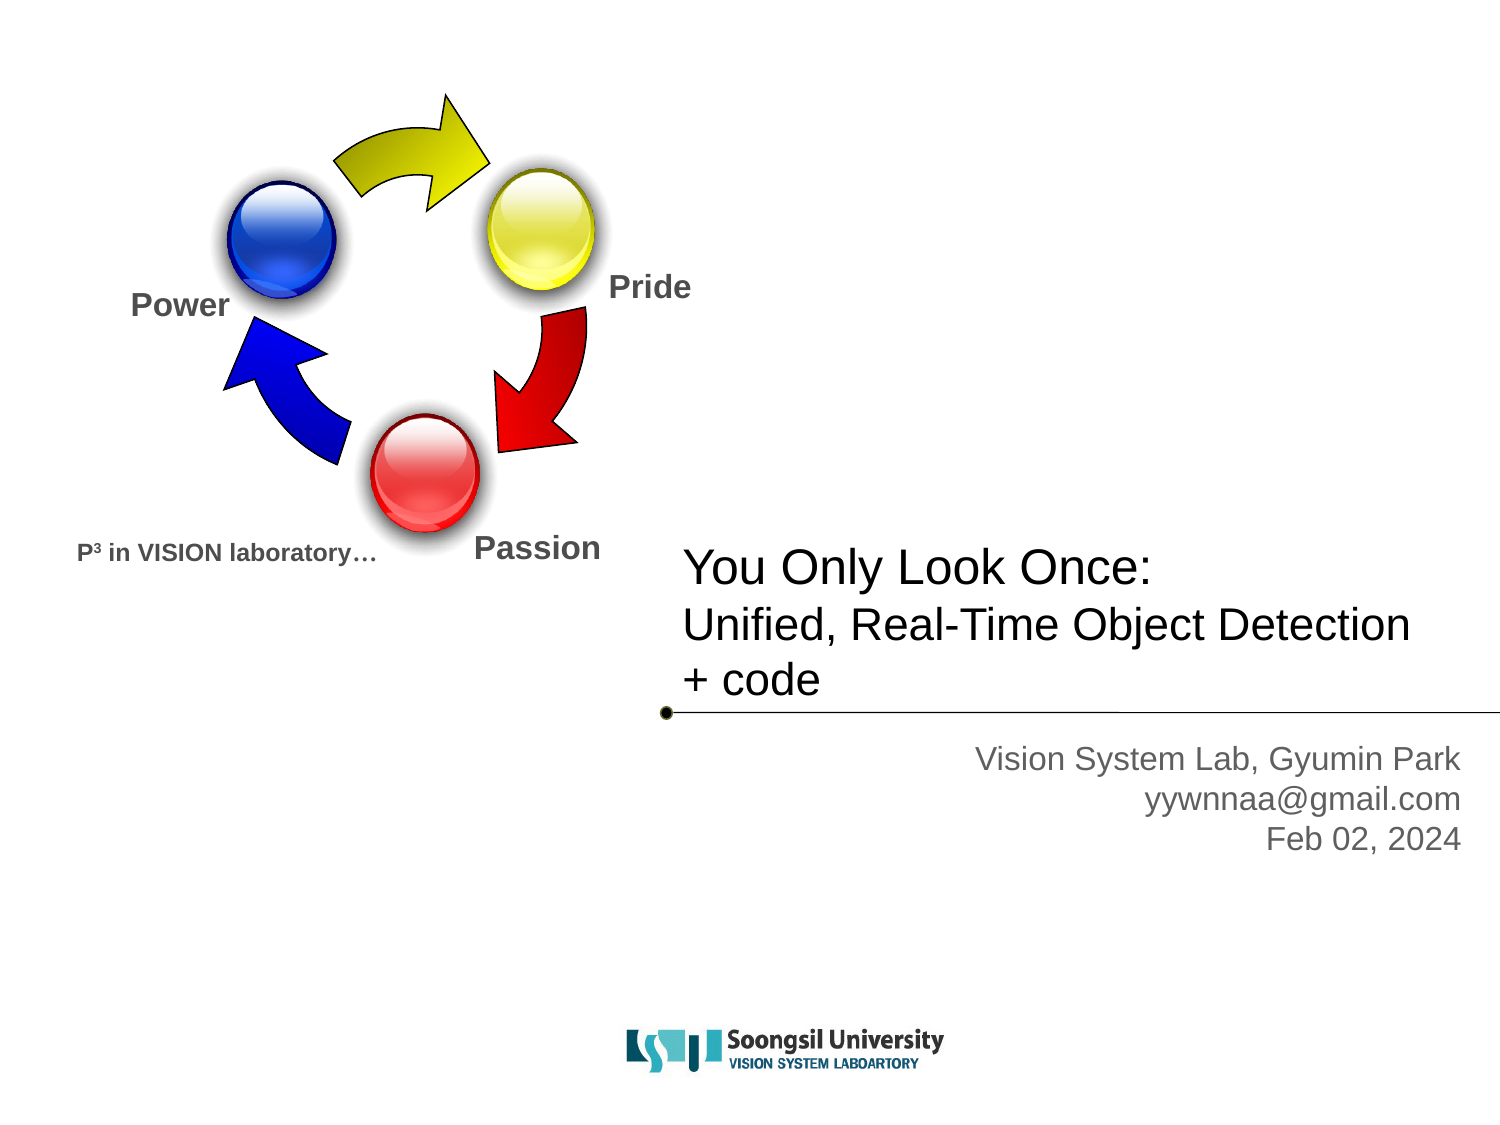

# You Only Look Once: Unified, Real-Time Object Detection + code
 Vision System Lab, Gyumin Park
yywnnaa@gmail.com
Feb 02, 2024